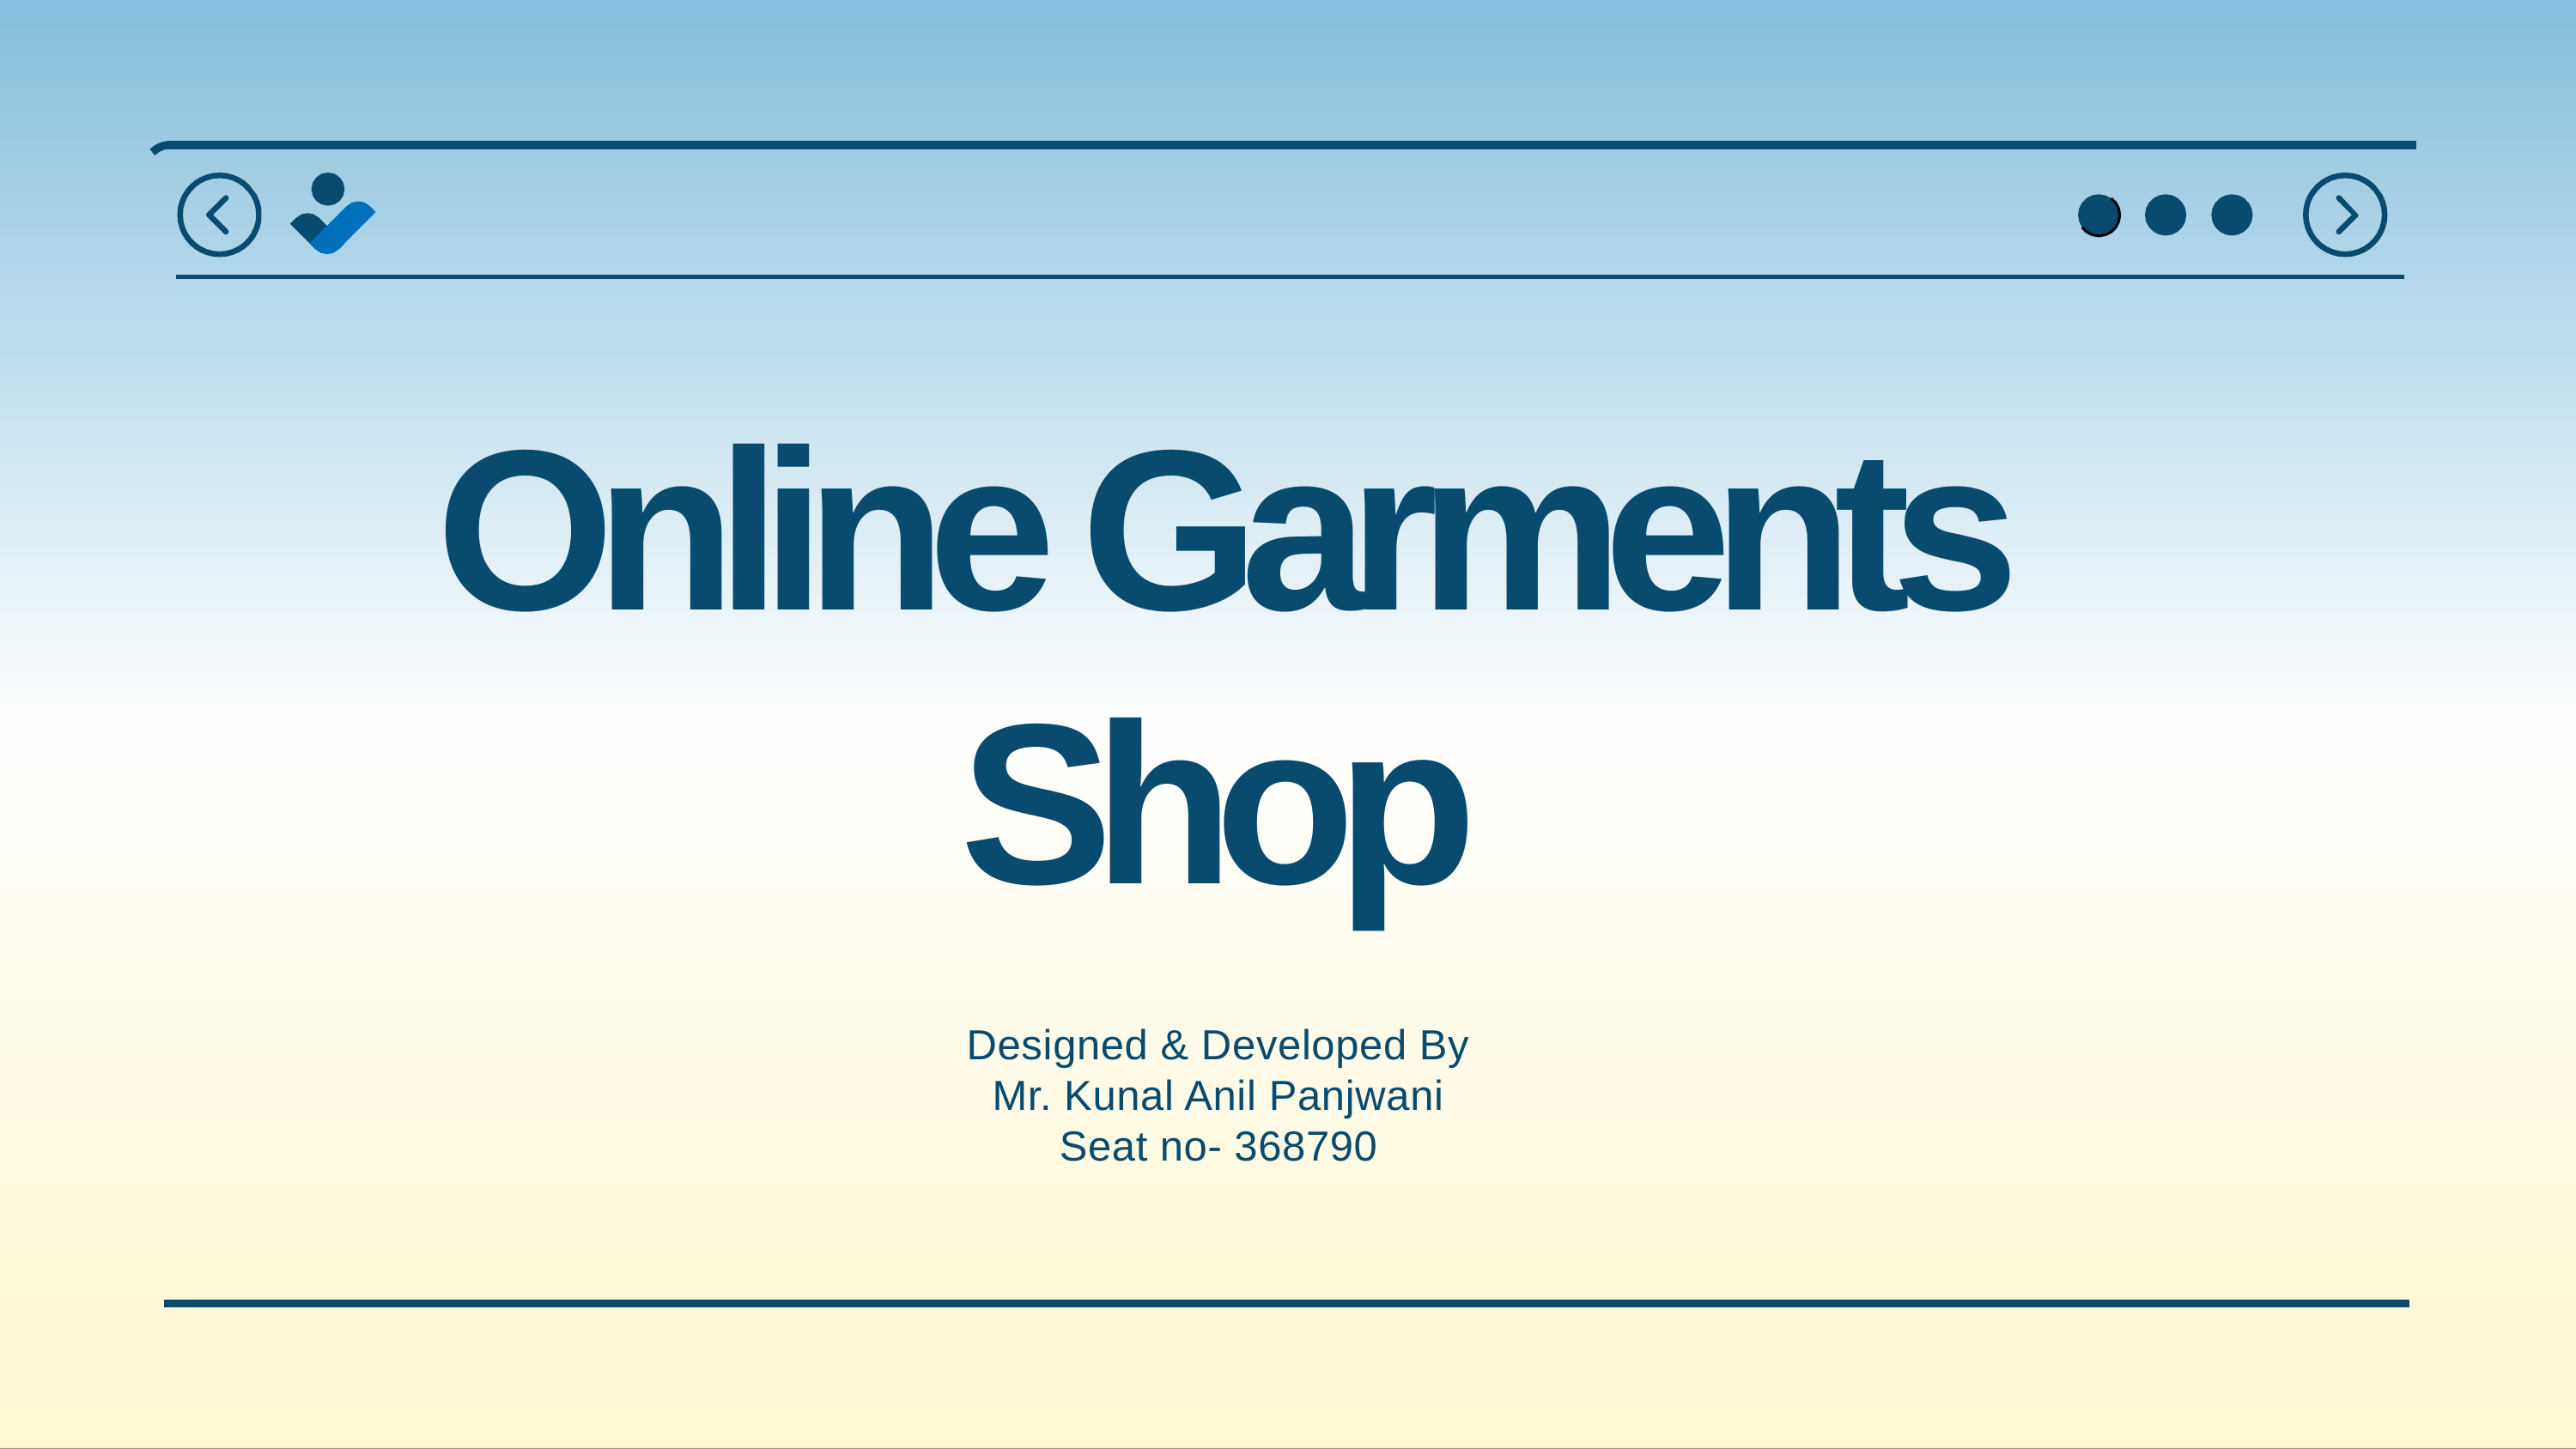

# Online Garments Shop
Designed & Developed By
Mr. Kunal Anil Panjwani
Seat no- 368790